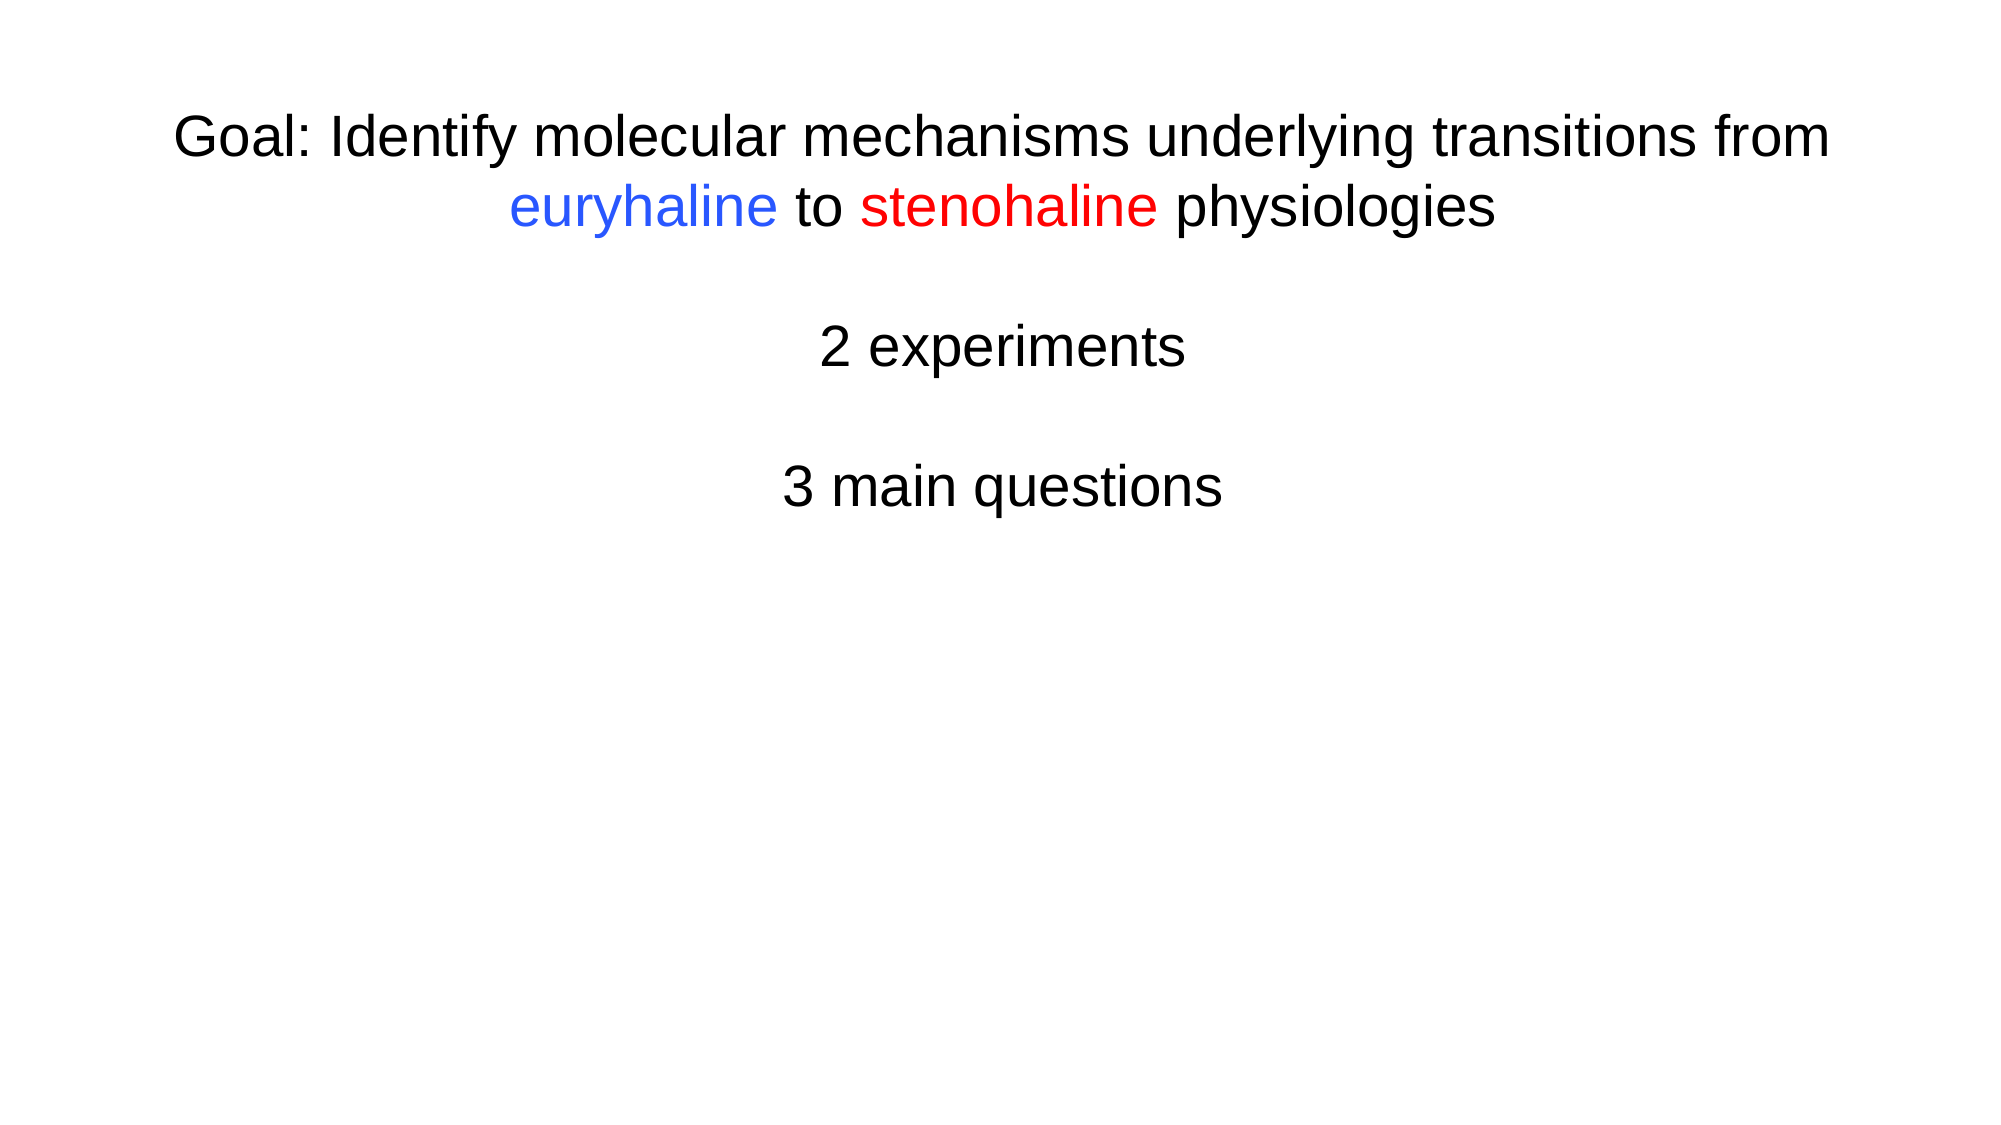

Goal: Identify molecular mechanisms underlying transitions from euryhaline to stenohaline physiologies

2 experiments

3 main questions